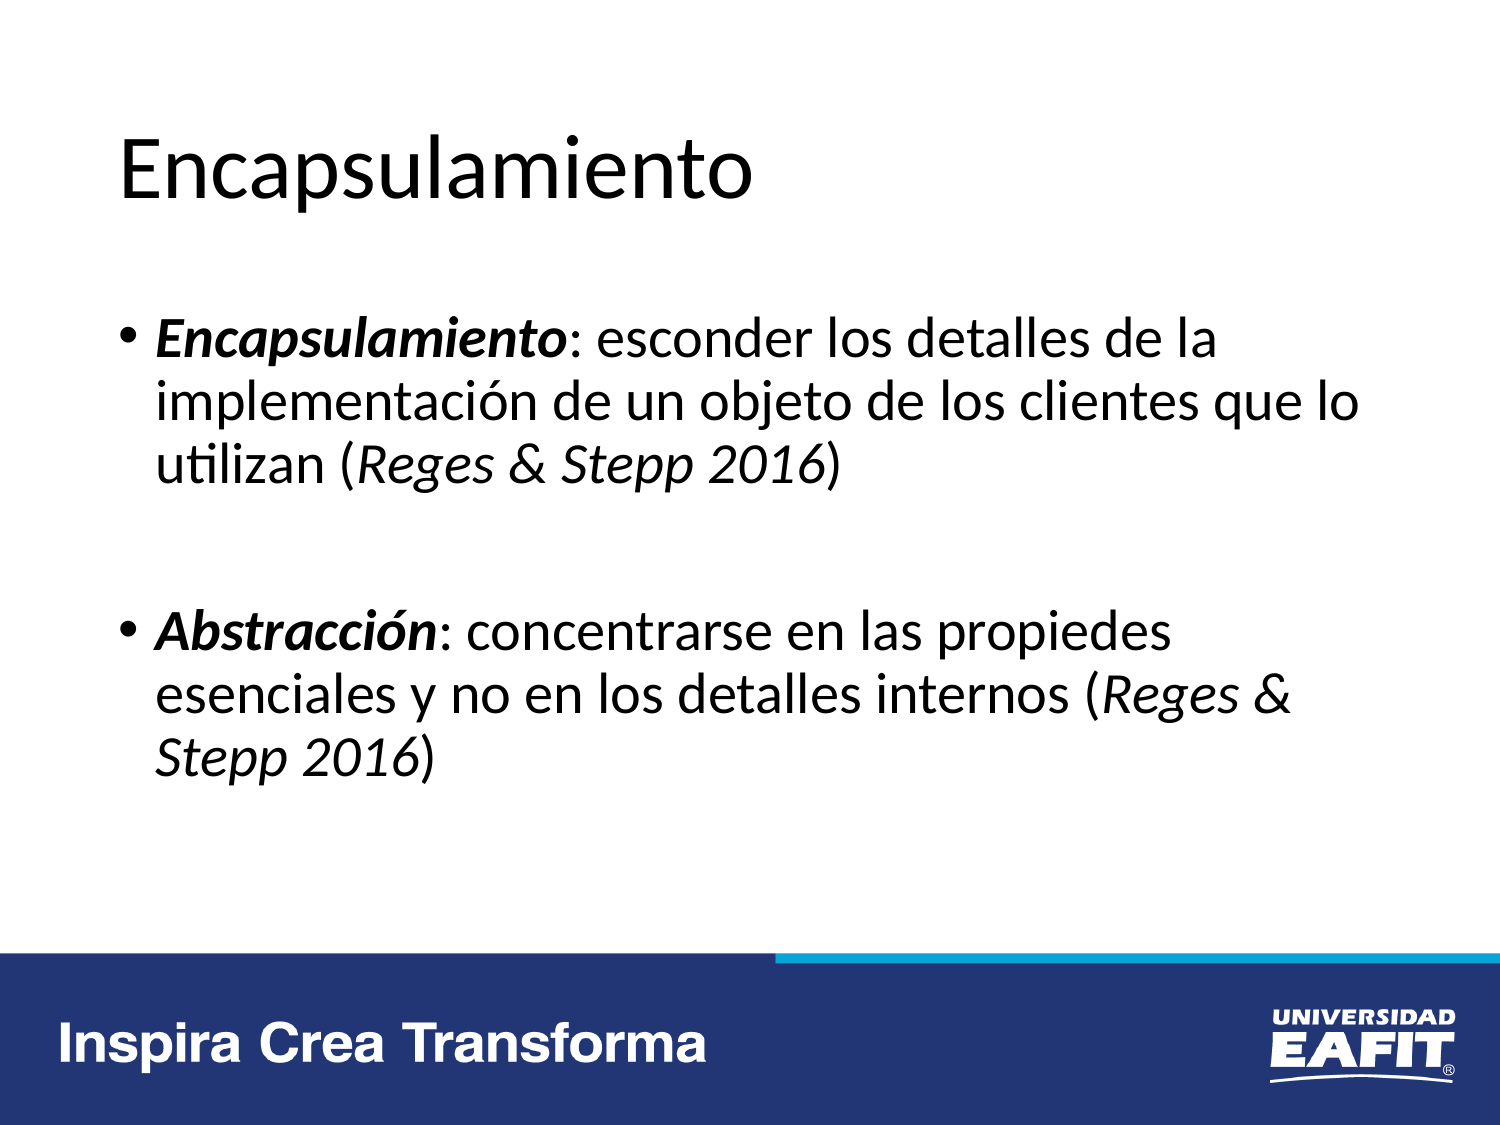

# Encapsulamiento
Encapsulamiento: esconder los detalles de la implementación de un objeto de los clientes que lo utilizan (Reges & Stepp 2016)

Abstracción: concentrarse en las propiedes esenciales y no en los detalles internos (Reges & Stepp 2016)